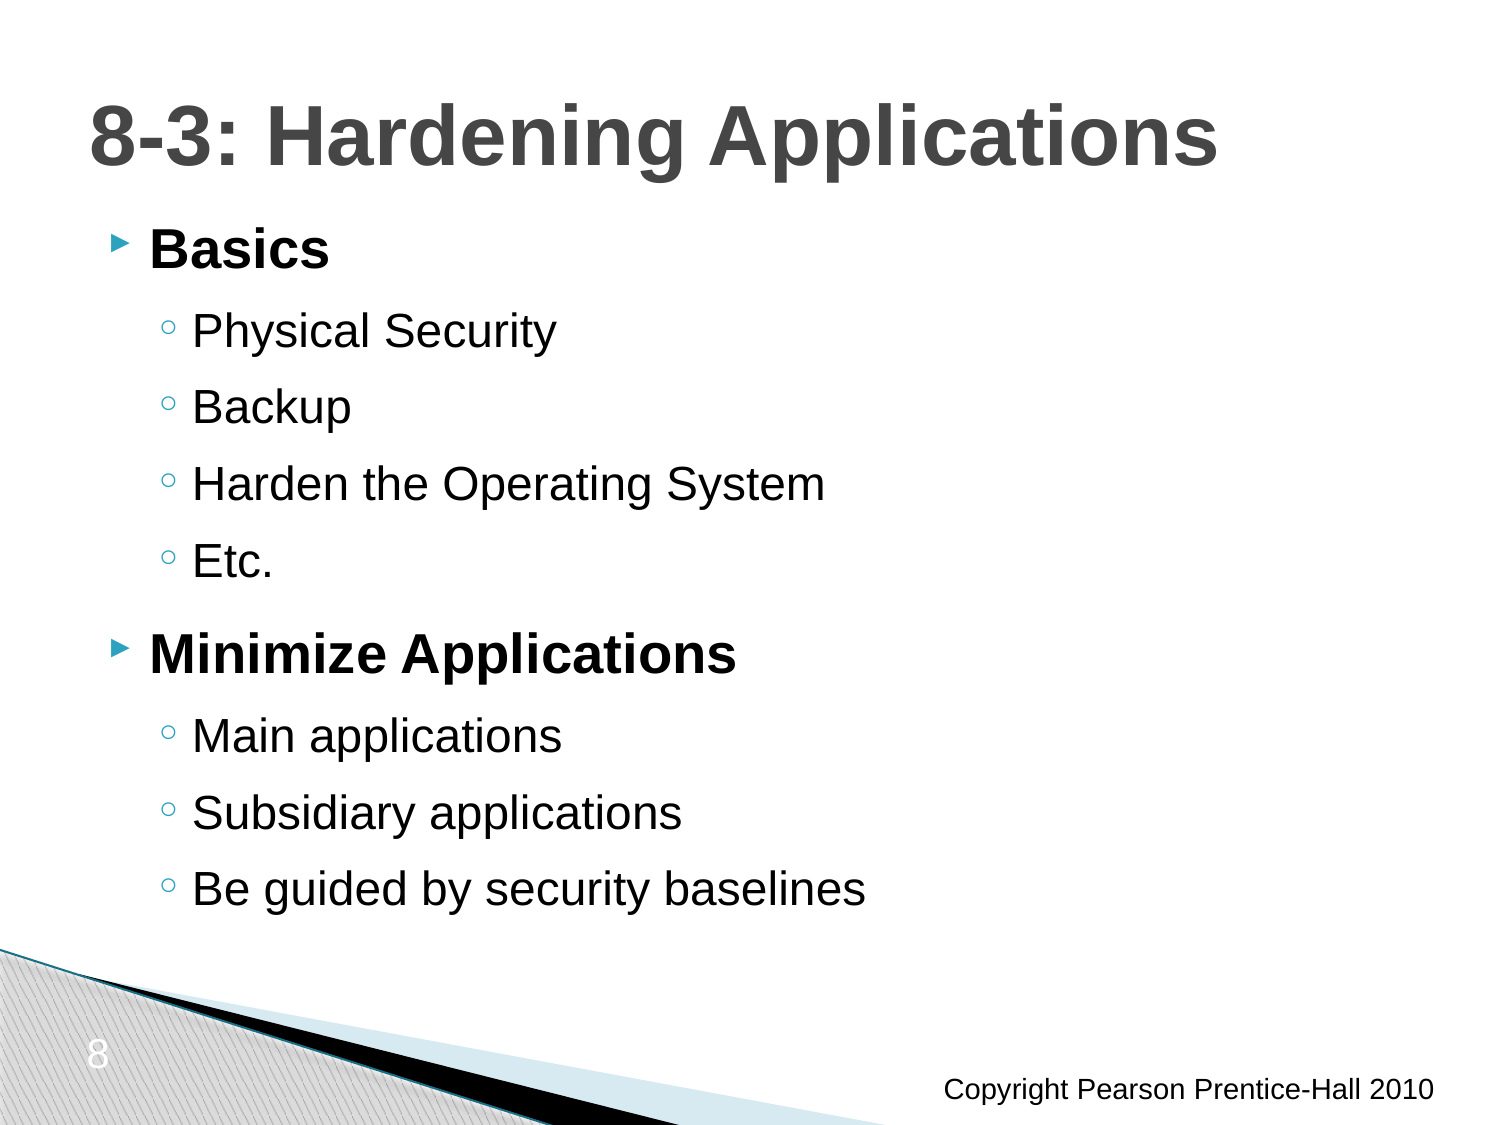

# 8-3: Hardening Applications
Basics
Physical Security
Backup
Harden the Operating System
Etc.
Minimize Applications
Main applications
Subsidiary applications
Be guided by security baselines

8
Copyright Pearson Prentice-Hall 2010